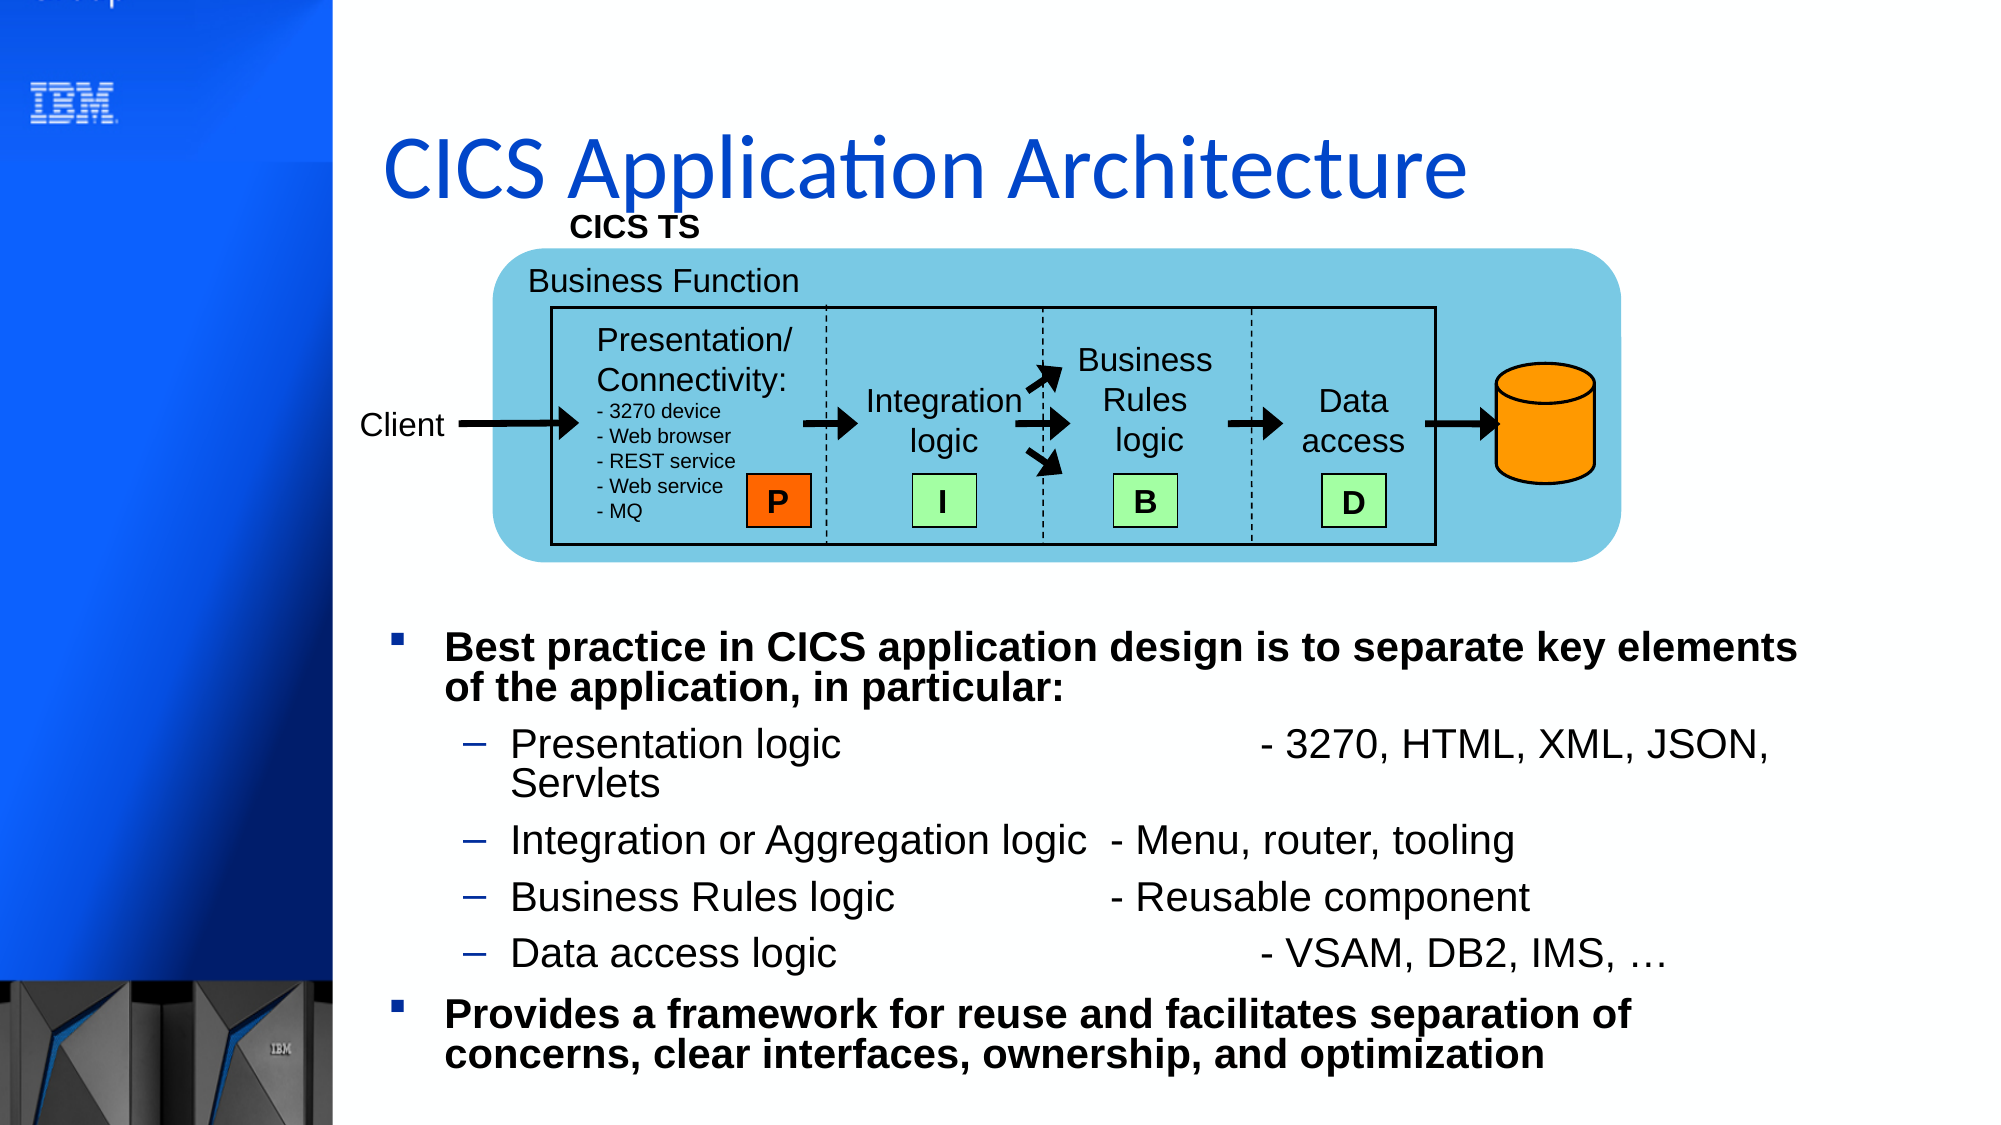

# CICS Application Architecture
CICS TS

Business Function

Presentation/Connectivity:
- 3270 device
- Web browser
- REST service
- Web service
- MQ
Business Rules
 logic

Integration logic
Data
access
Client

P
I
B
D
Best practice in CICS application design is to separate key elements of the application, in particular:
Presentation logic			- 3270, HTML, XML, JSON, Servlets
Integration or Aggregation logic	- Menu, router, tooling
Business Rules logic		- Reusable component
Data access logic			- VSAM, DB2, IMS, …
Provides a framework for reuse and facilitates separation of concerns, clear interfaces, ownership, and optimization
6